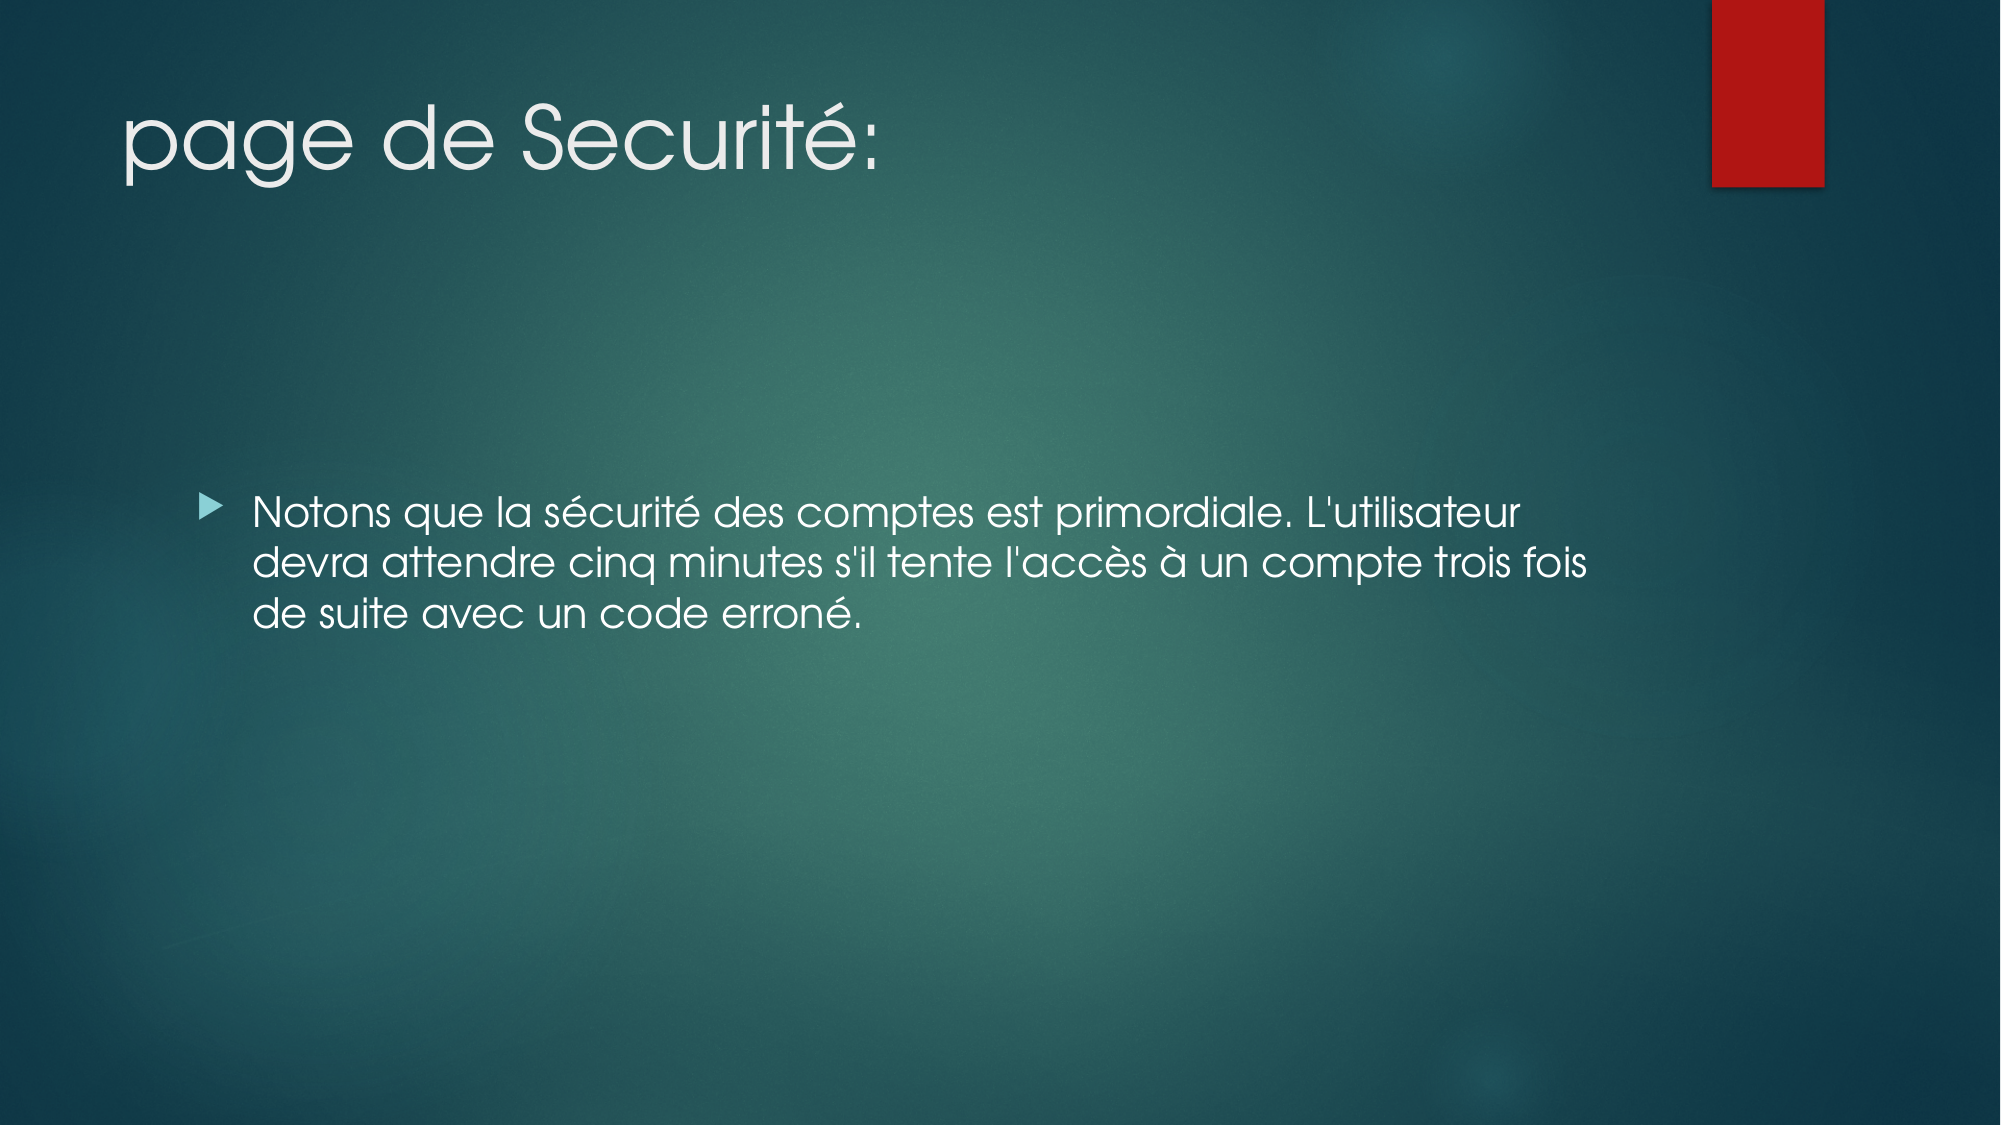

# page de Securité:

Notons que la sécurité des comptes est primordiale. L'utilisateur devra attendre cinq minutes s'il tente l'accès à un compte trois fois de suite avec un code erroné.